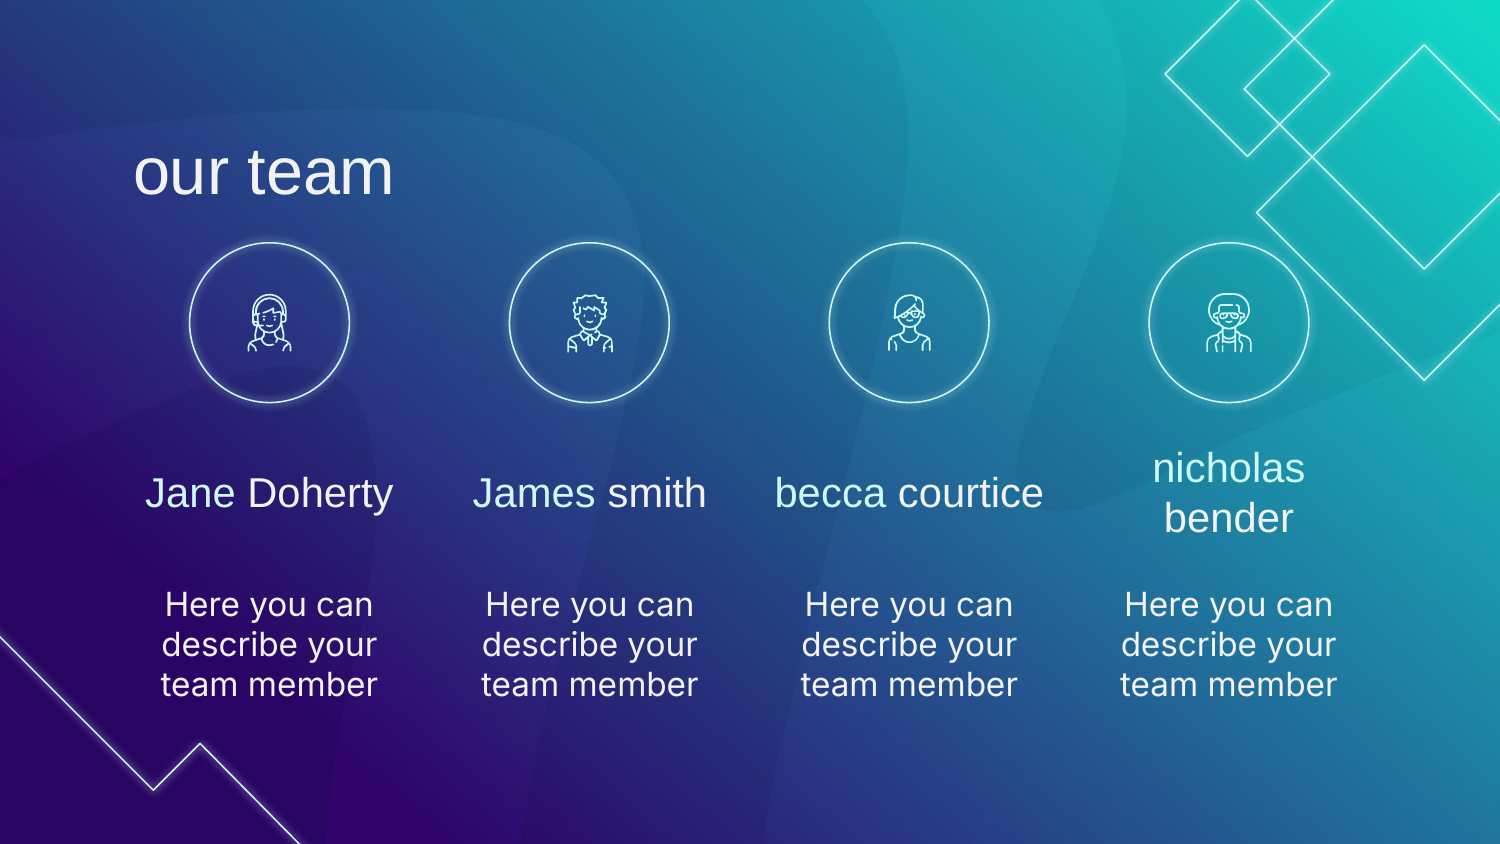

# our team

Jane Doherty
James smith
becca courtice
nicholas bender
Here you can describe your team member
Here you can describe your team member
Here you can describe your team member
Here you can describe your team member